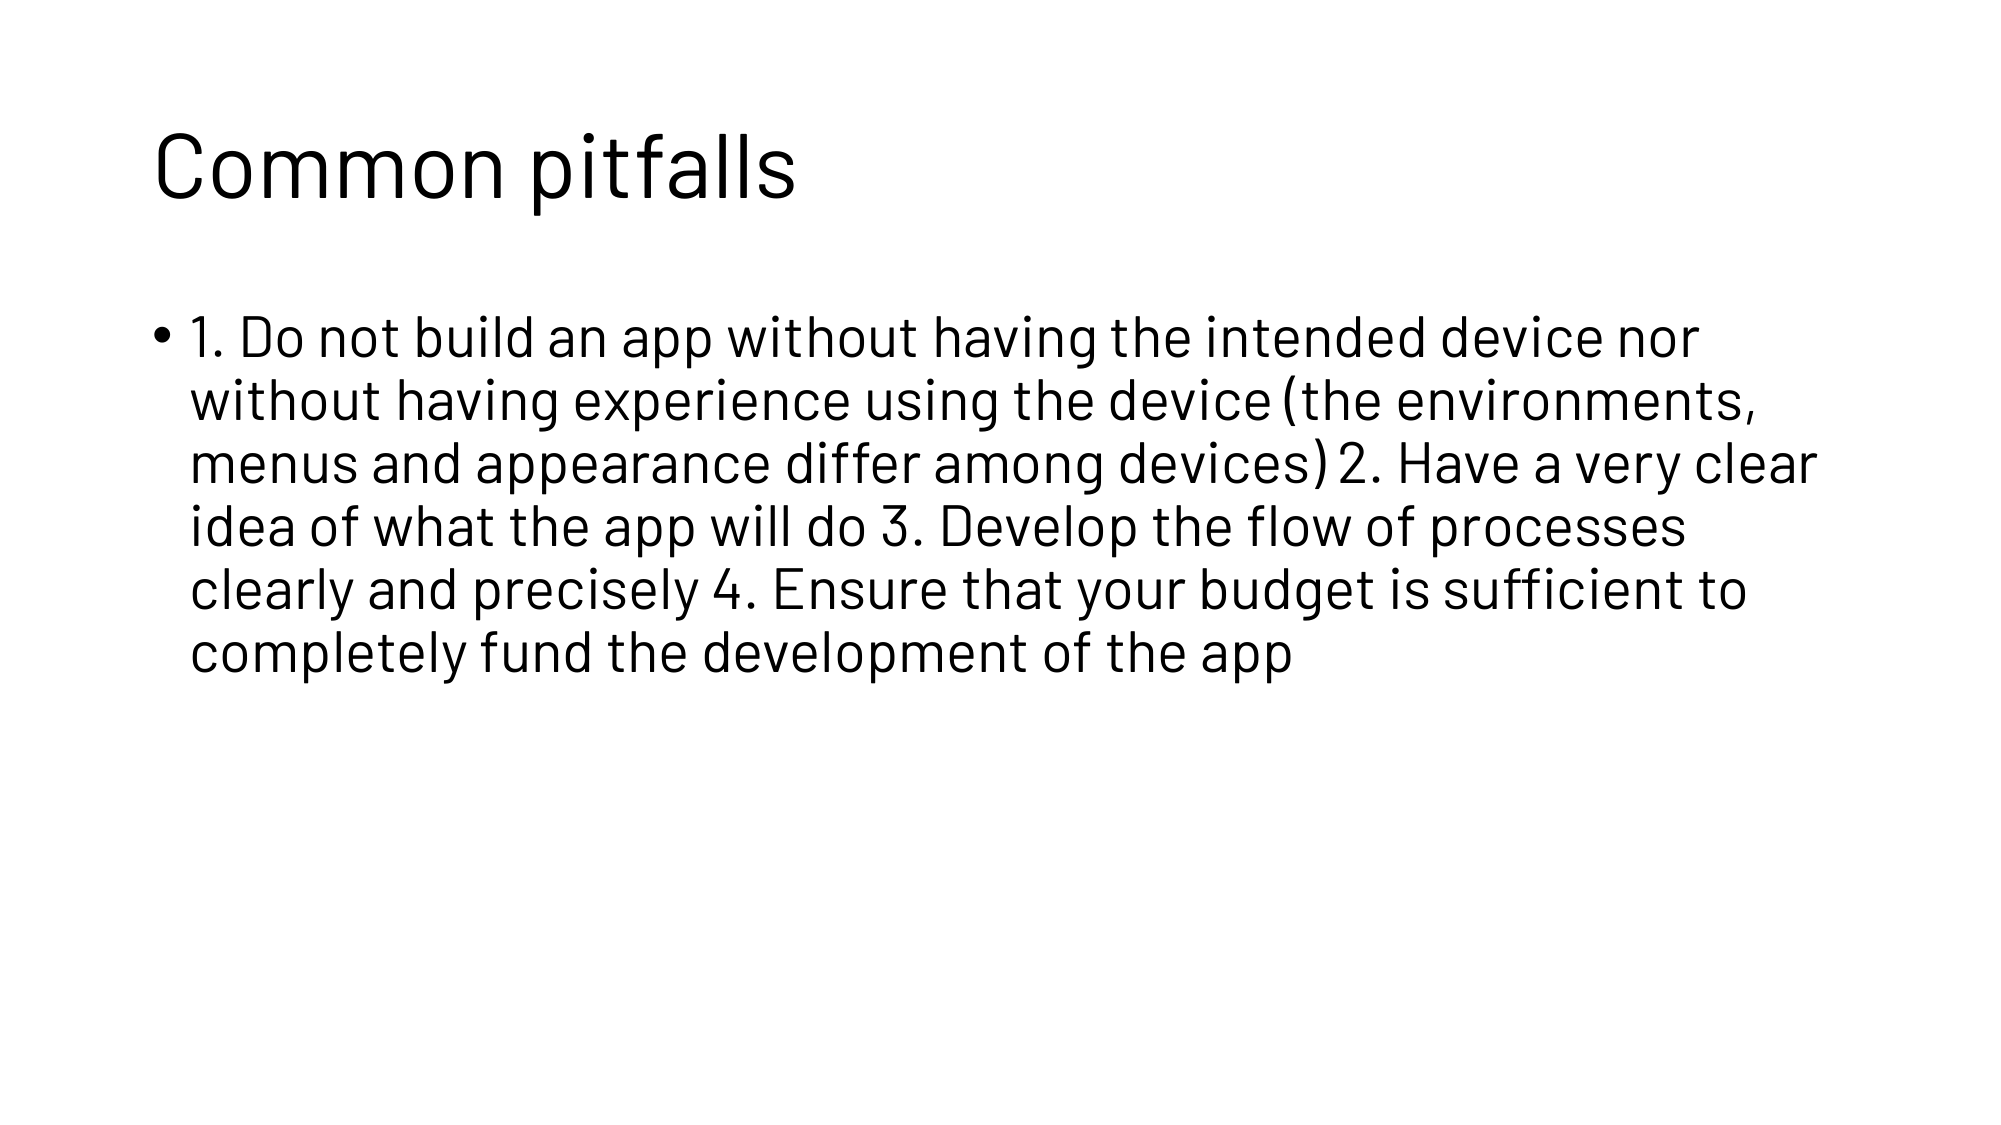

# Common pitfalls
1. Do not build an app without having the intended device nor without having experience using the device (the environments, menus and appearance differ among devices) 2. Have a very clear idea of what the app will do 3. Develop the flow of processes clearly and precisely 4. Ensure that your budget is sufficient to completely fund the development of the app